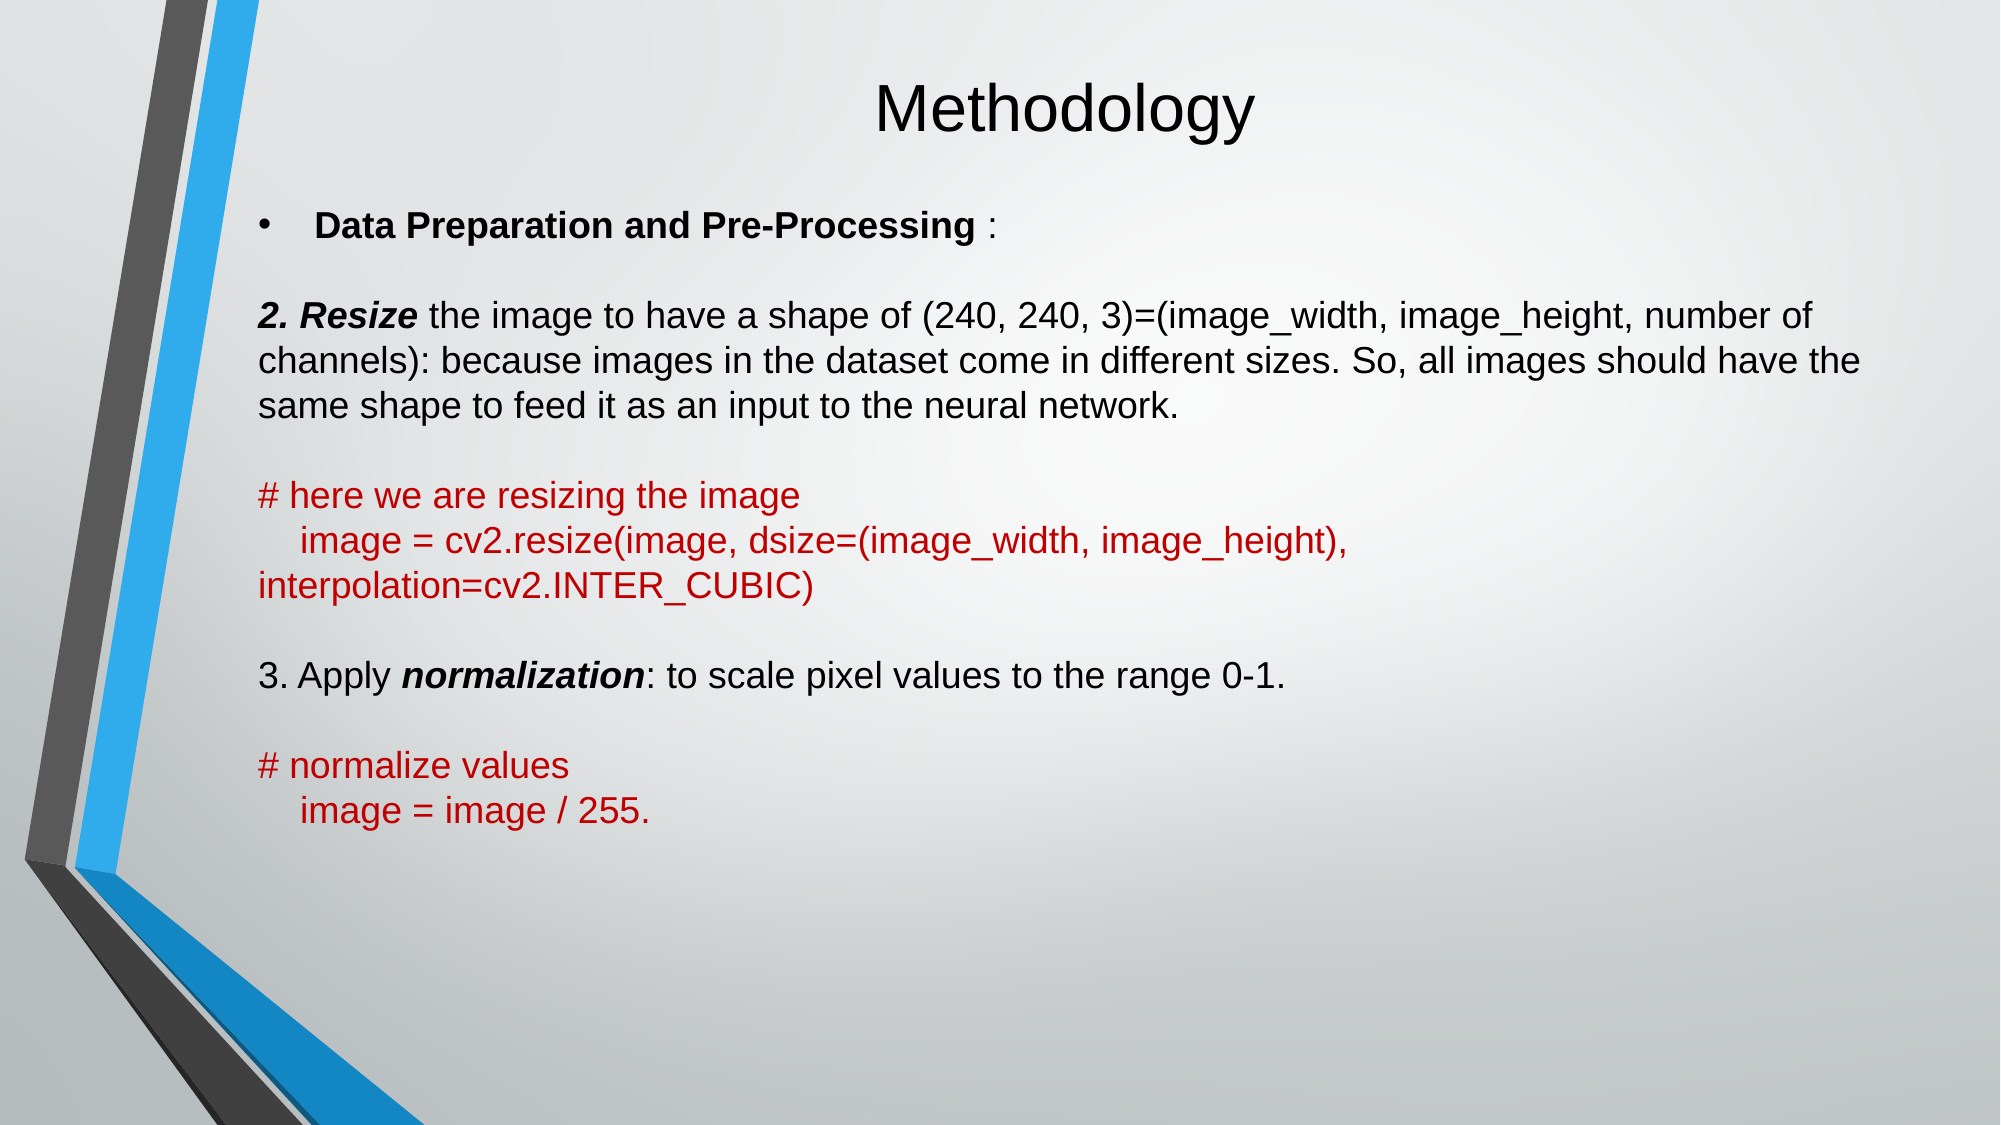

# Methodology
Data Preparation and Pre-Processing :

2. Resize the image to have a shape of (240, 240, 3)=(image_width, image_height, number of channels): because images in the dataset come in different sizes. So, all images should have the same shape to feed it as an input to the neural network.

# here we are resizing the image
    image = cv2.resize(image, dsize=(image_width, image_height), interpolation=cv2.INTER_CUBIC)

3. Apply normalization: to scale pixel values to the range 0-1.

# normalize values
    image = image / 255.